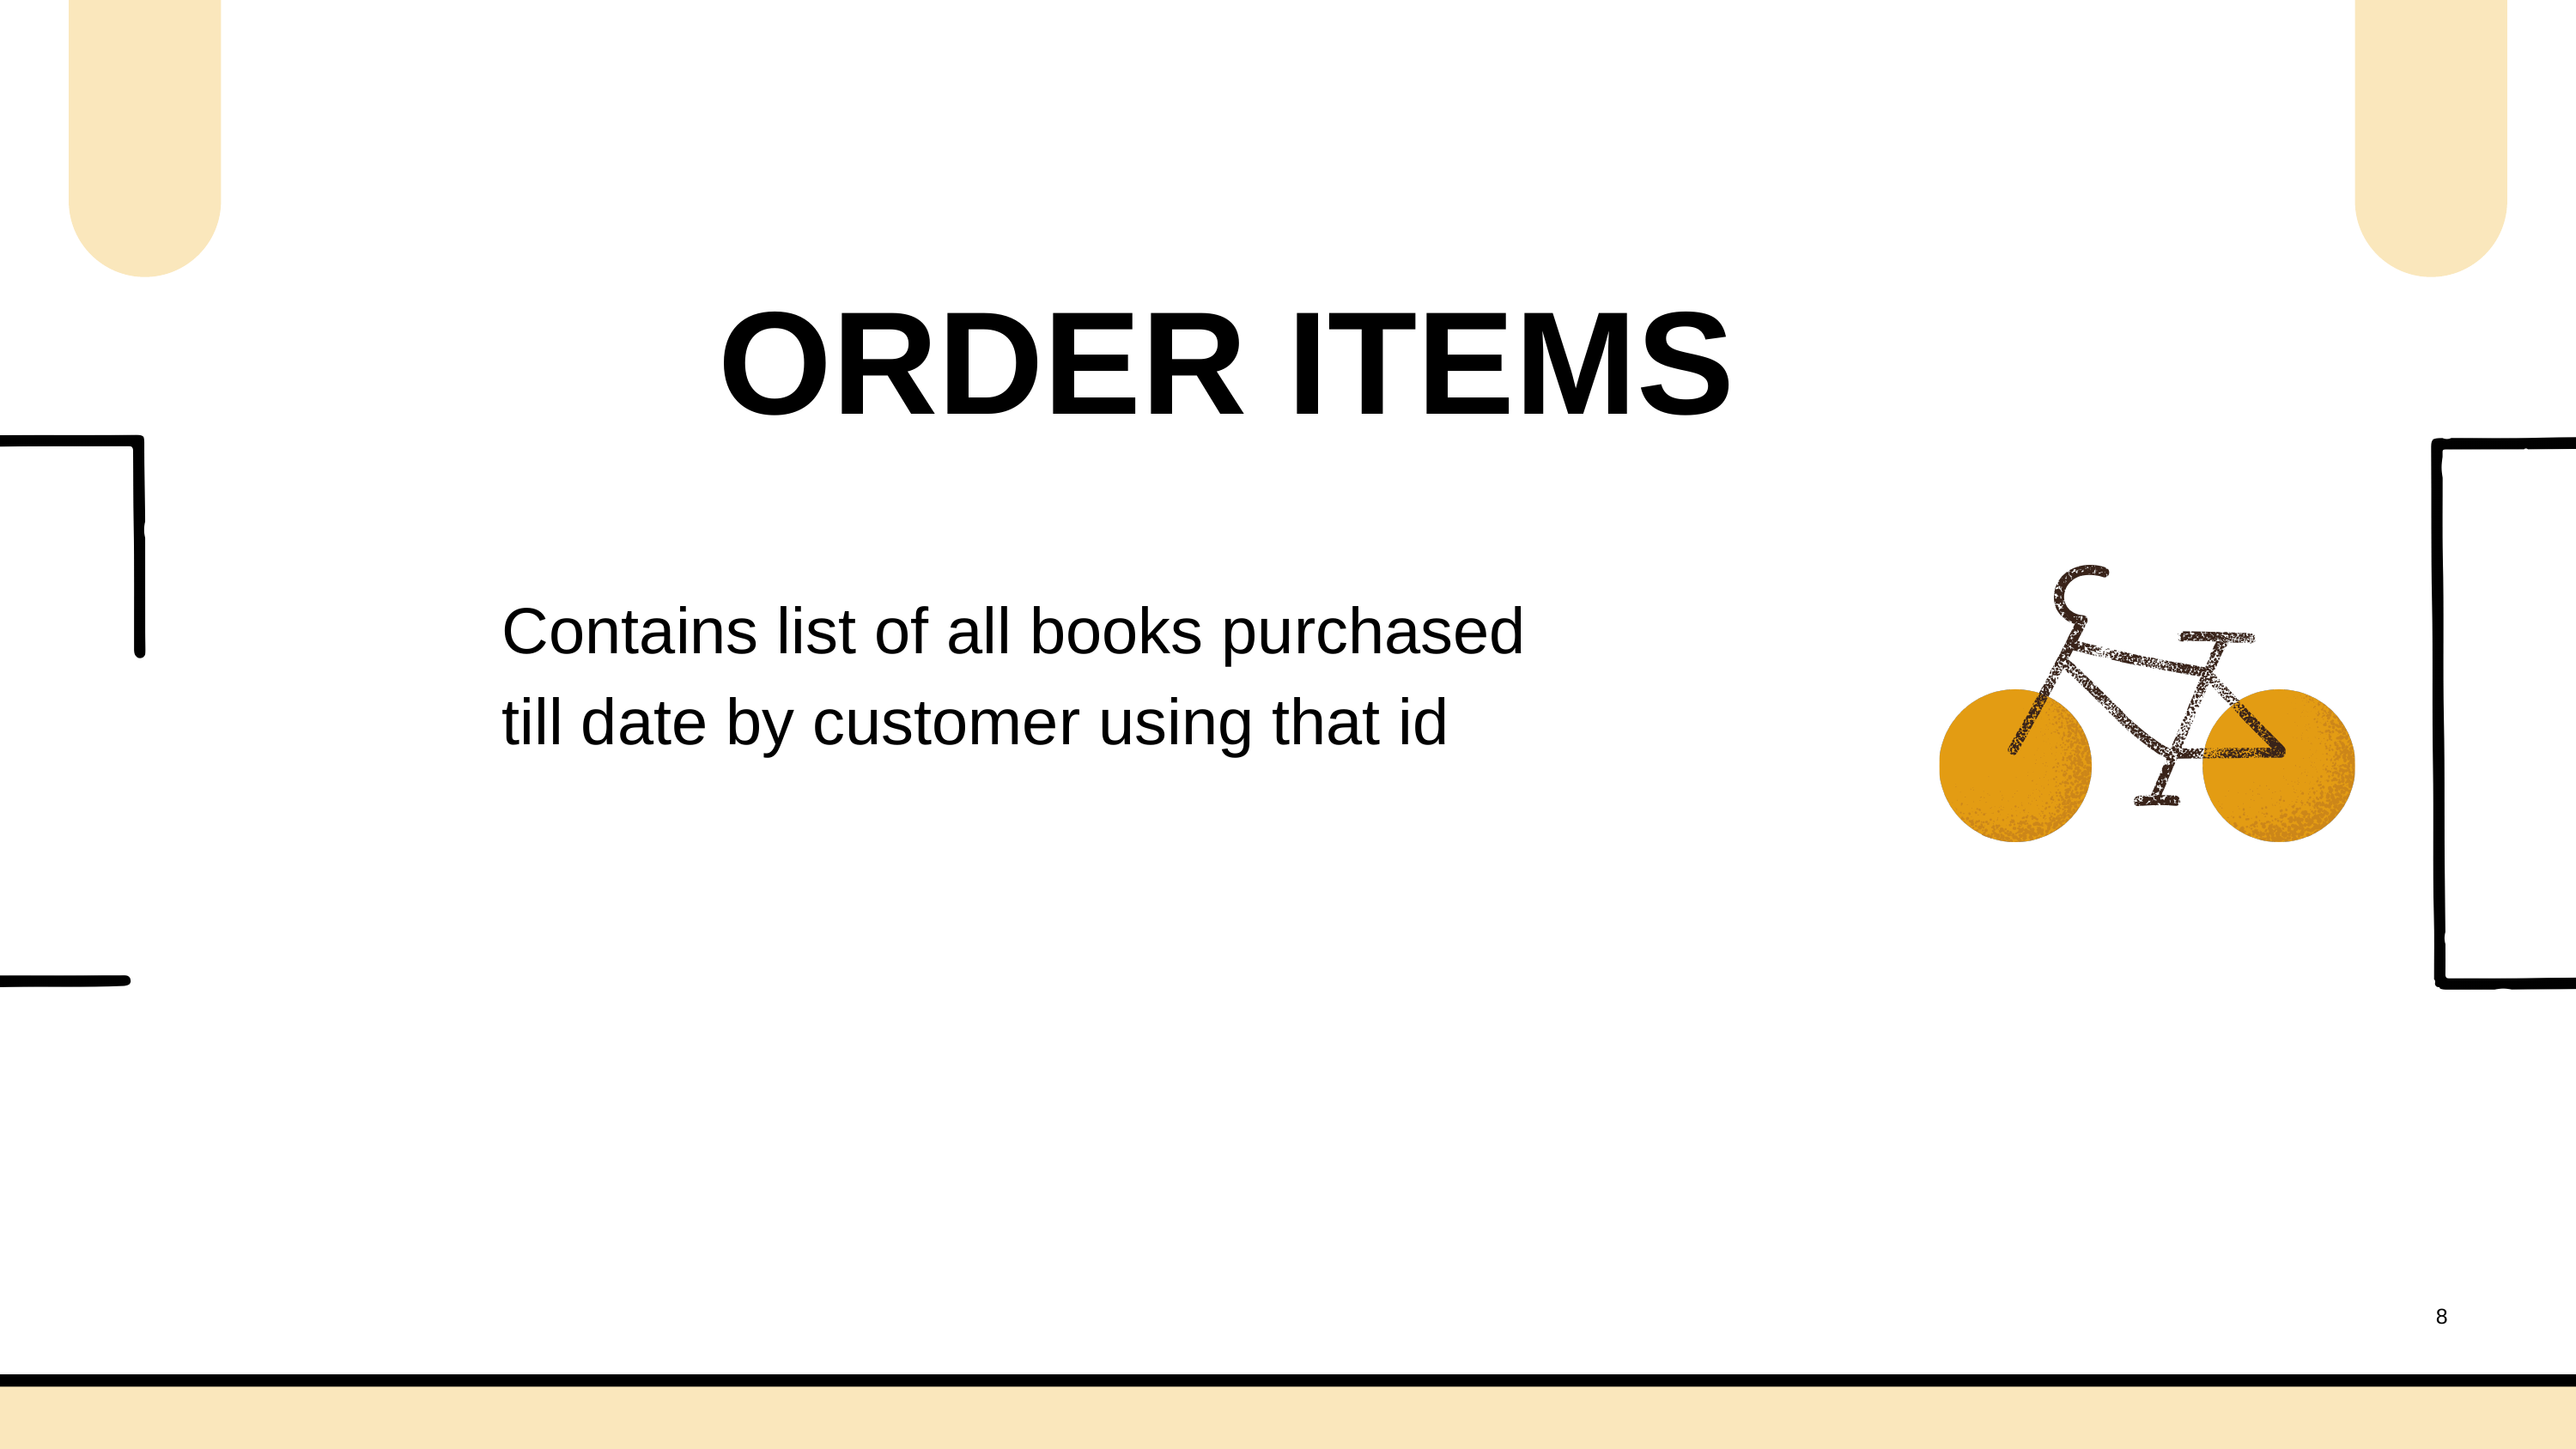

ORDER ITEMS

Contains list of all books purchased till date by customer using that id
8